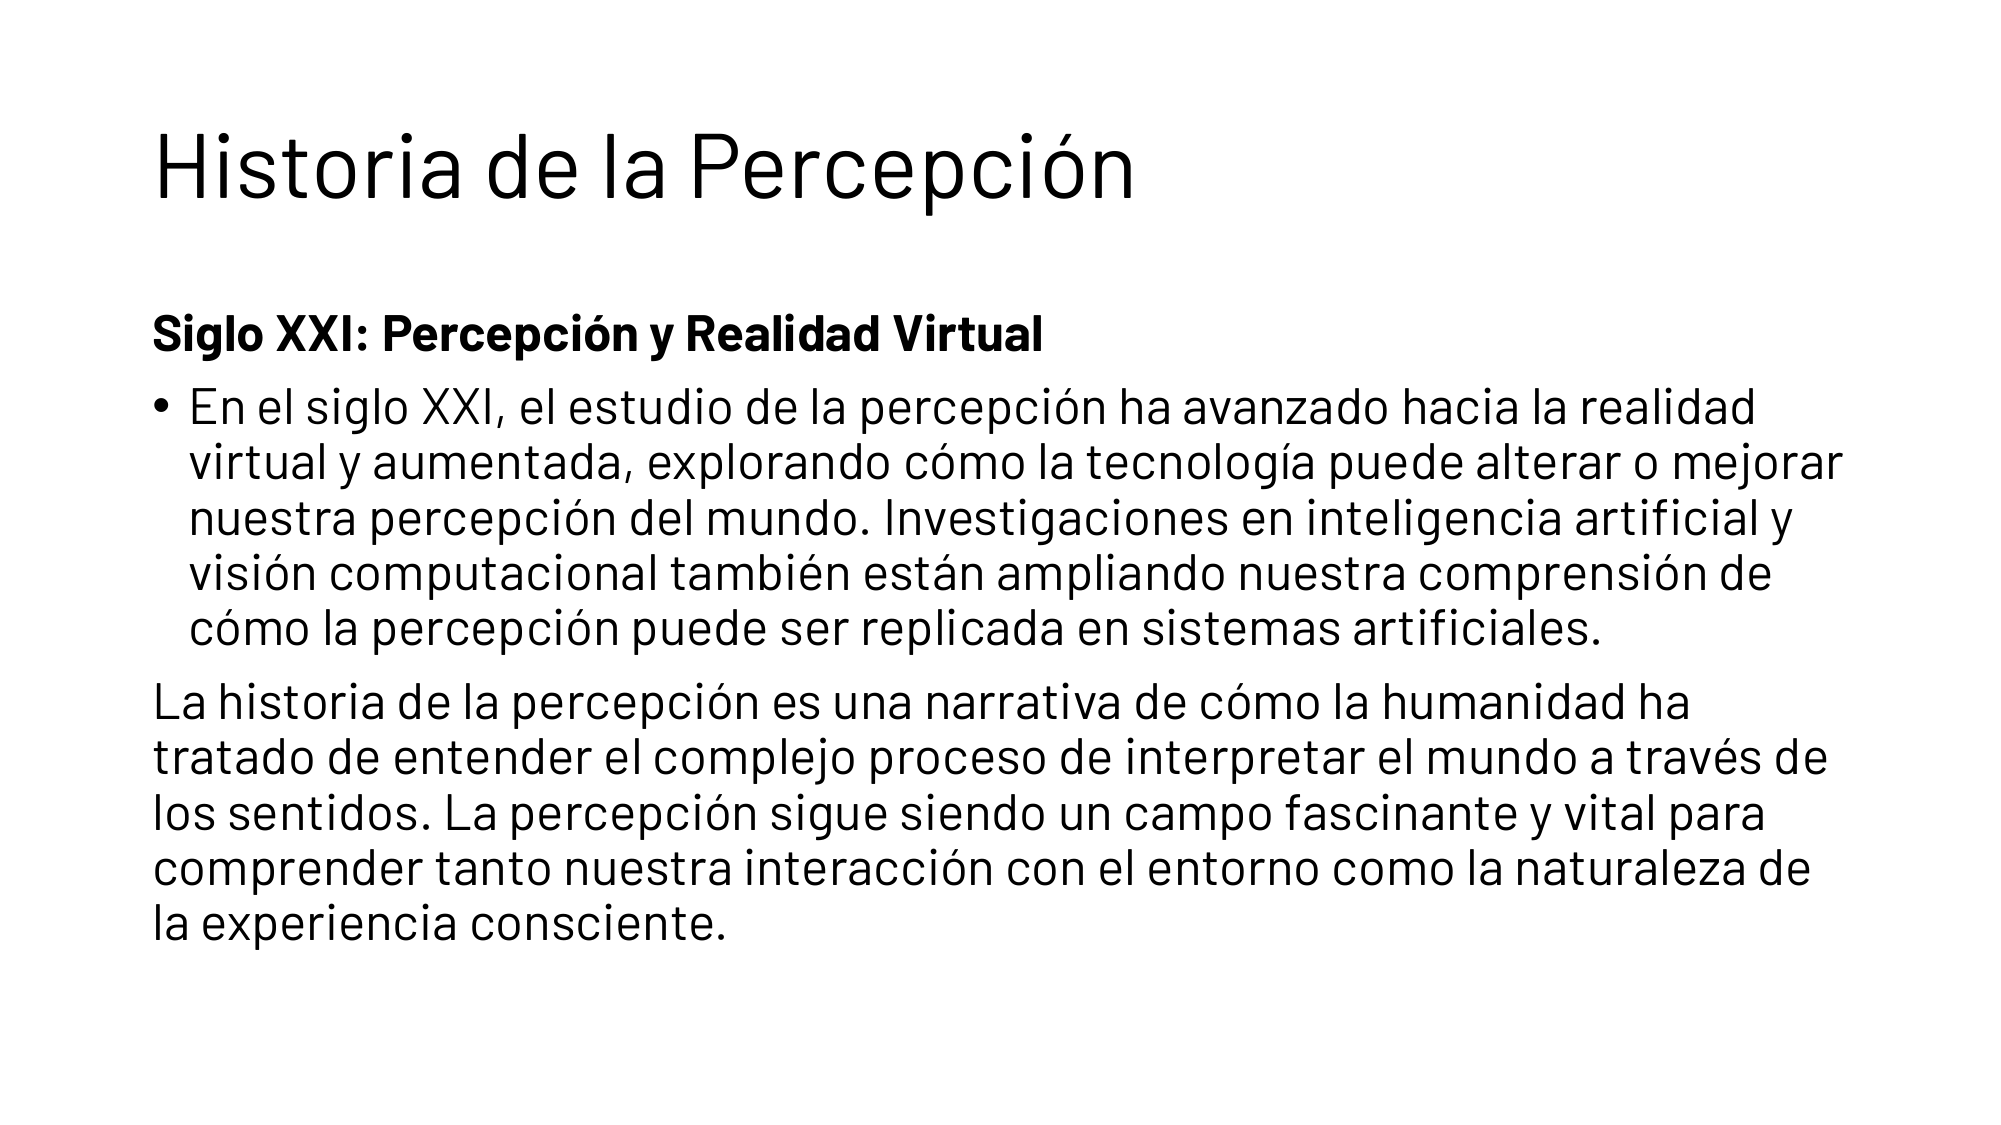

# Historia de la Percepción
Siglo XXI: Percepción y Realidad Virtual
En el siglo XXI, el estudio de la percepción ha avanzado hacia la realidad virtual y aumentada, explorando cómo la tecnología puede alterar o mejorar nuestra percepción del mundo. Investigaciones en inteligencia artificial y visión computacional también están ampliando nuestra comprensión de cómo la percepción puede ser replicada en sistemas artificiales.
La historia de la percepción es una narrativa de cómo la humanidad ha tratado de entender el complejo proceso de interpretar el mundo a través de los sentidos. La percepción sigue siendo un campo fascinante y vital para comprender tanto nuestra interacción con el entorno como la naturaleza de la experiencia consciente.